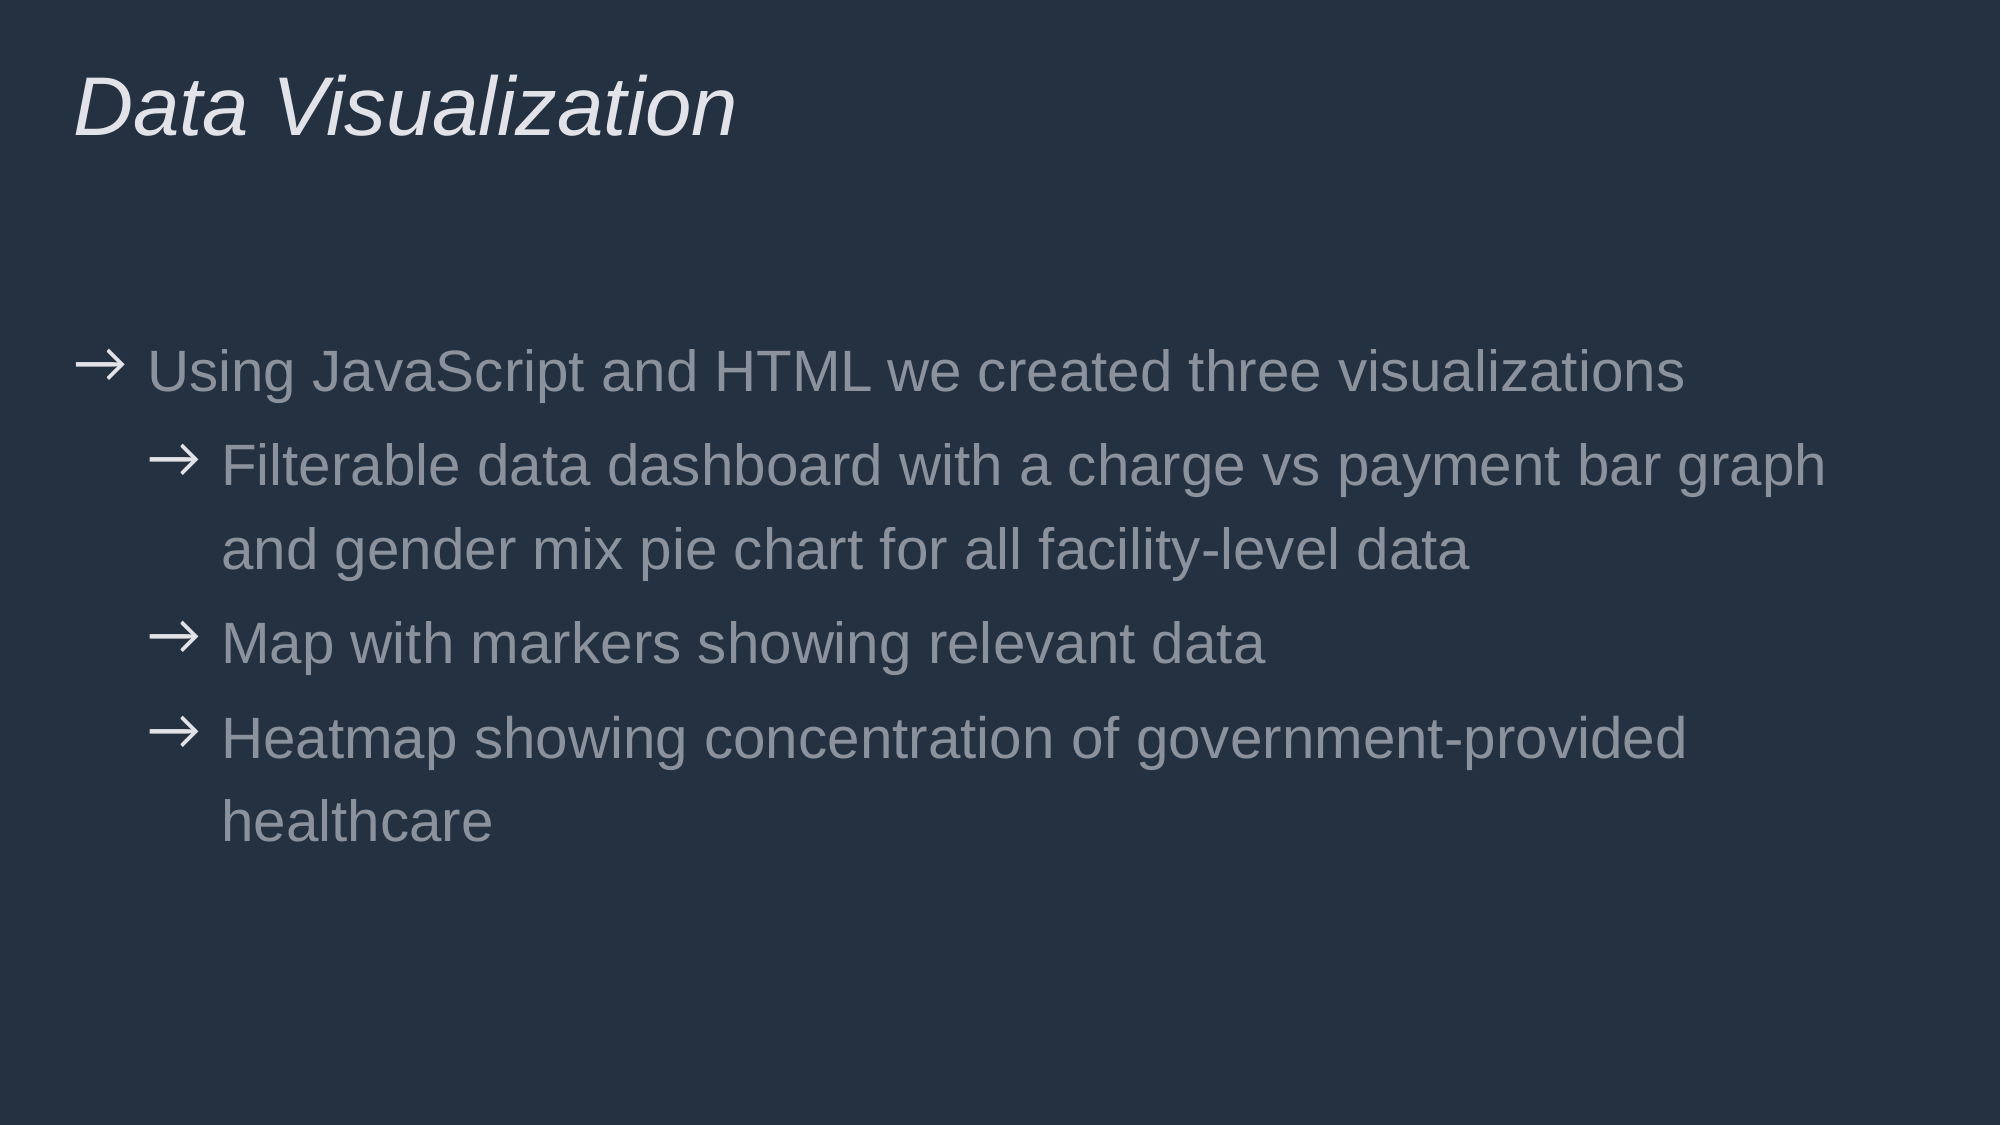

# Data Visualization
Using JavaScript and HTML we created three visualizations
Filterable data dashboard with a charge vs payment bar graph and gender mix pie chart for all facility-level data
Map with markers showing relevant data
Heatmap showing concentration of government-provided healthcare